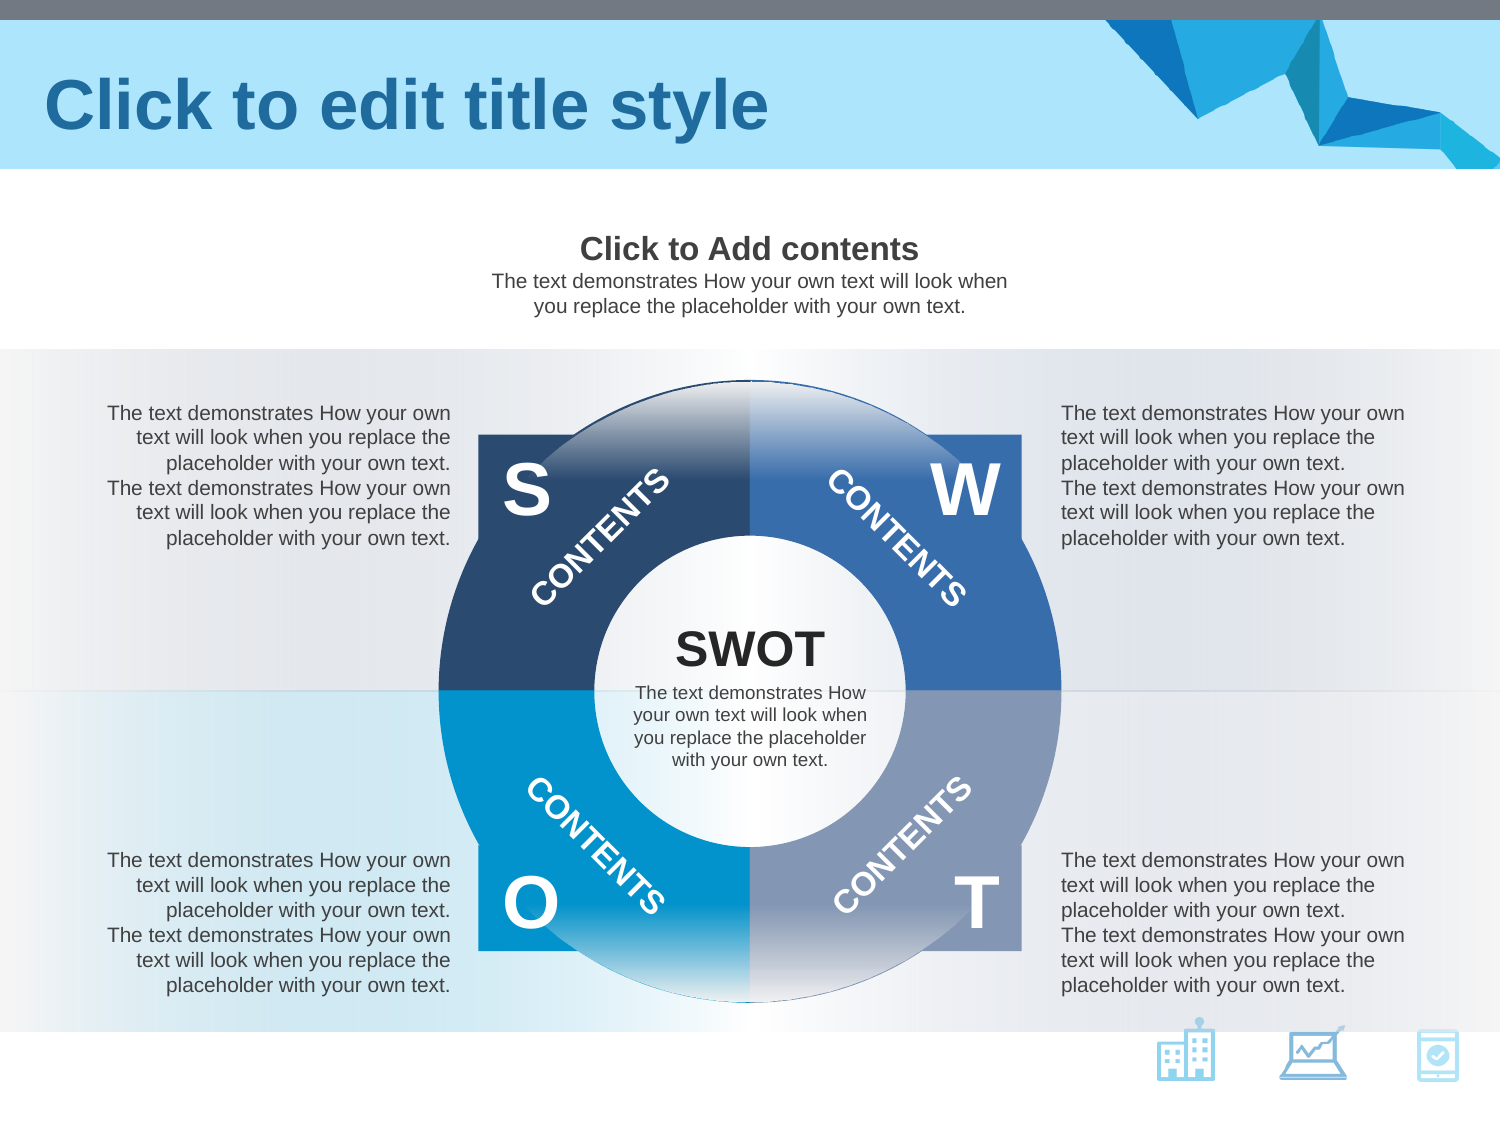

# Click to edit title style
Click to Add contents
The text demonstrates How your own text will look when you replace the placeholder with your own text.

The text demonstrates How your own text will look when you replace the placeholder with your own text.
The text demonstrates How your own text will look when you replace the placeholder with your own text.
The text demonstrates How your own text will look when you replace the placeholder with your own text.
The text demonstrates How your own text will look when you replace the placeholder with your own text.
S
W
CONTENTS
CONTENTS
SWOT
The text demonstrates How your own text will look when you replace the placeholder with your own text.

CONTENTS
CONTENTS
The text demonstrates How your own text will look when you replace the placeholder with your own text.
The text demonstrates How your own text will look when you replace the placeholder with your own text.
The text demonstrates How your own text will look when you replace the placeholder with your own text.
The text demonstrates How your own text will look when you replace the placeholder with your own text.
O
T